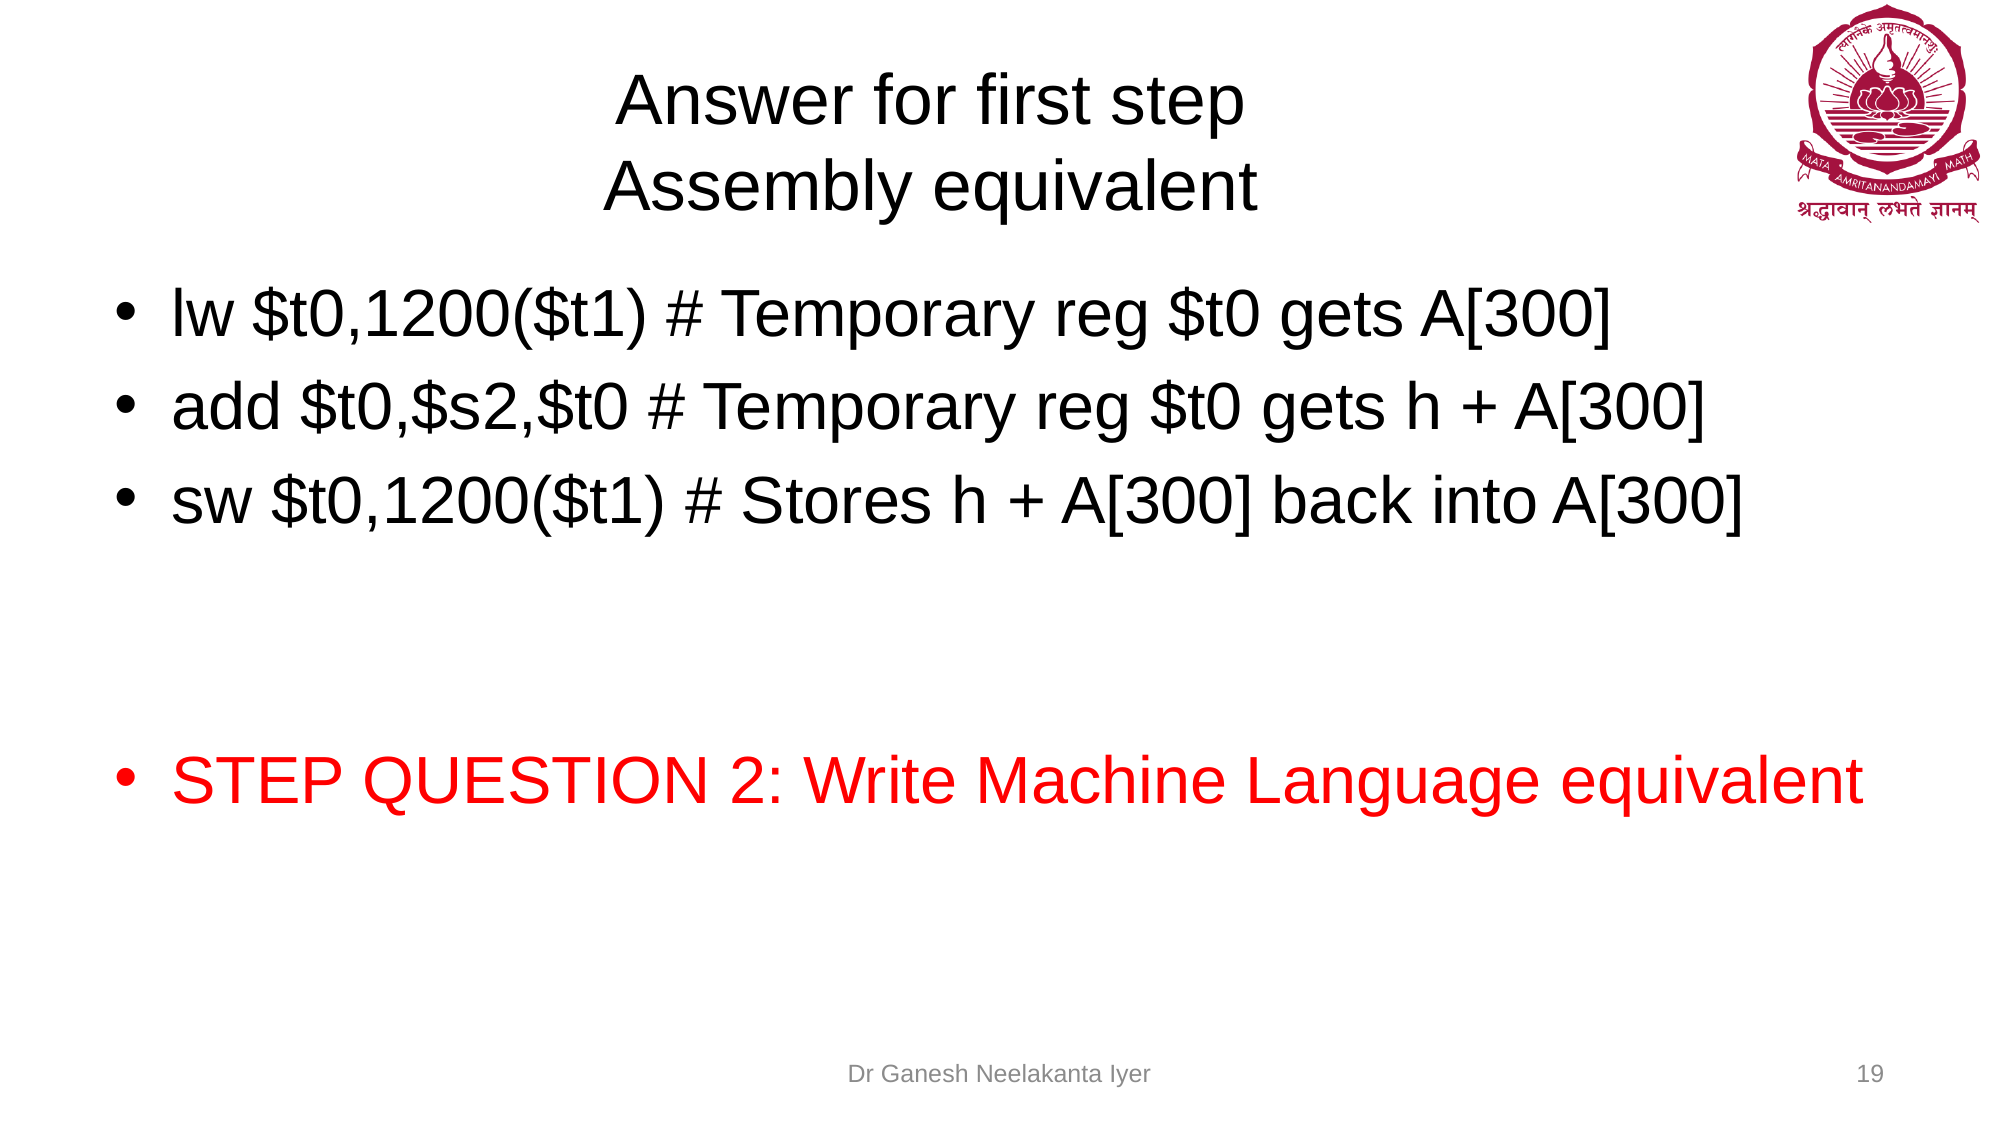

# Answer for first step Assembly equivalent
lw $t0,1200($t1) # Temporary reg $t0 gets A[300]
add $t0,$s2,$t0 # Temporary reg $t0 gets h + A[300]
sw $t0,1200($t1) # Stores h + A[300] back into A[300]

STEP QUESTION 2: Write Machine Language equivalent

Dr Ganesh Neelakanta Iyer
19